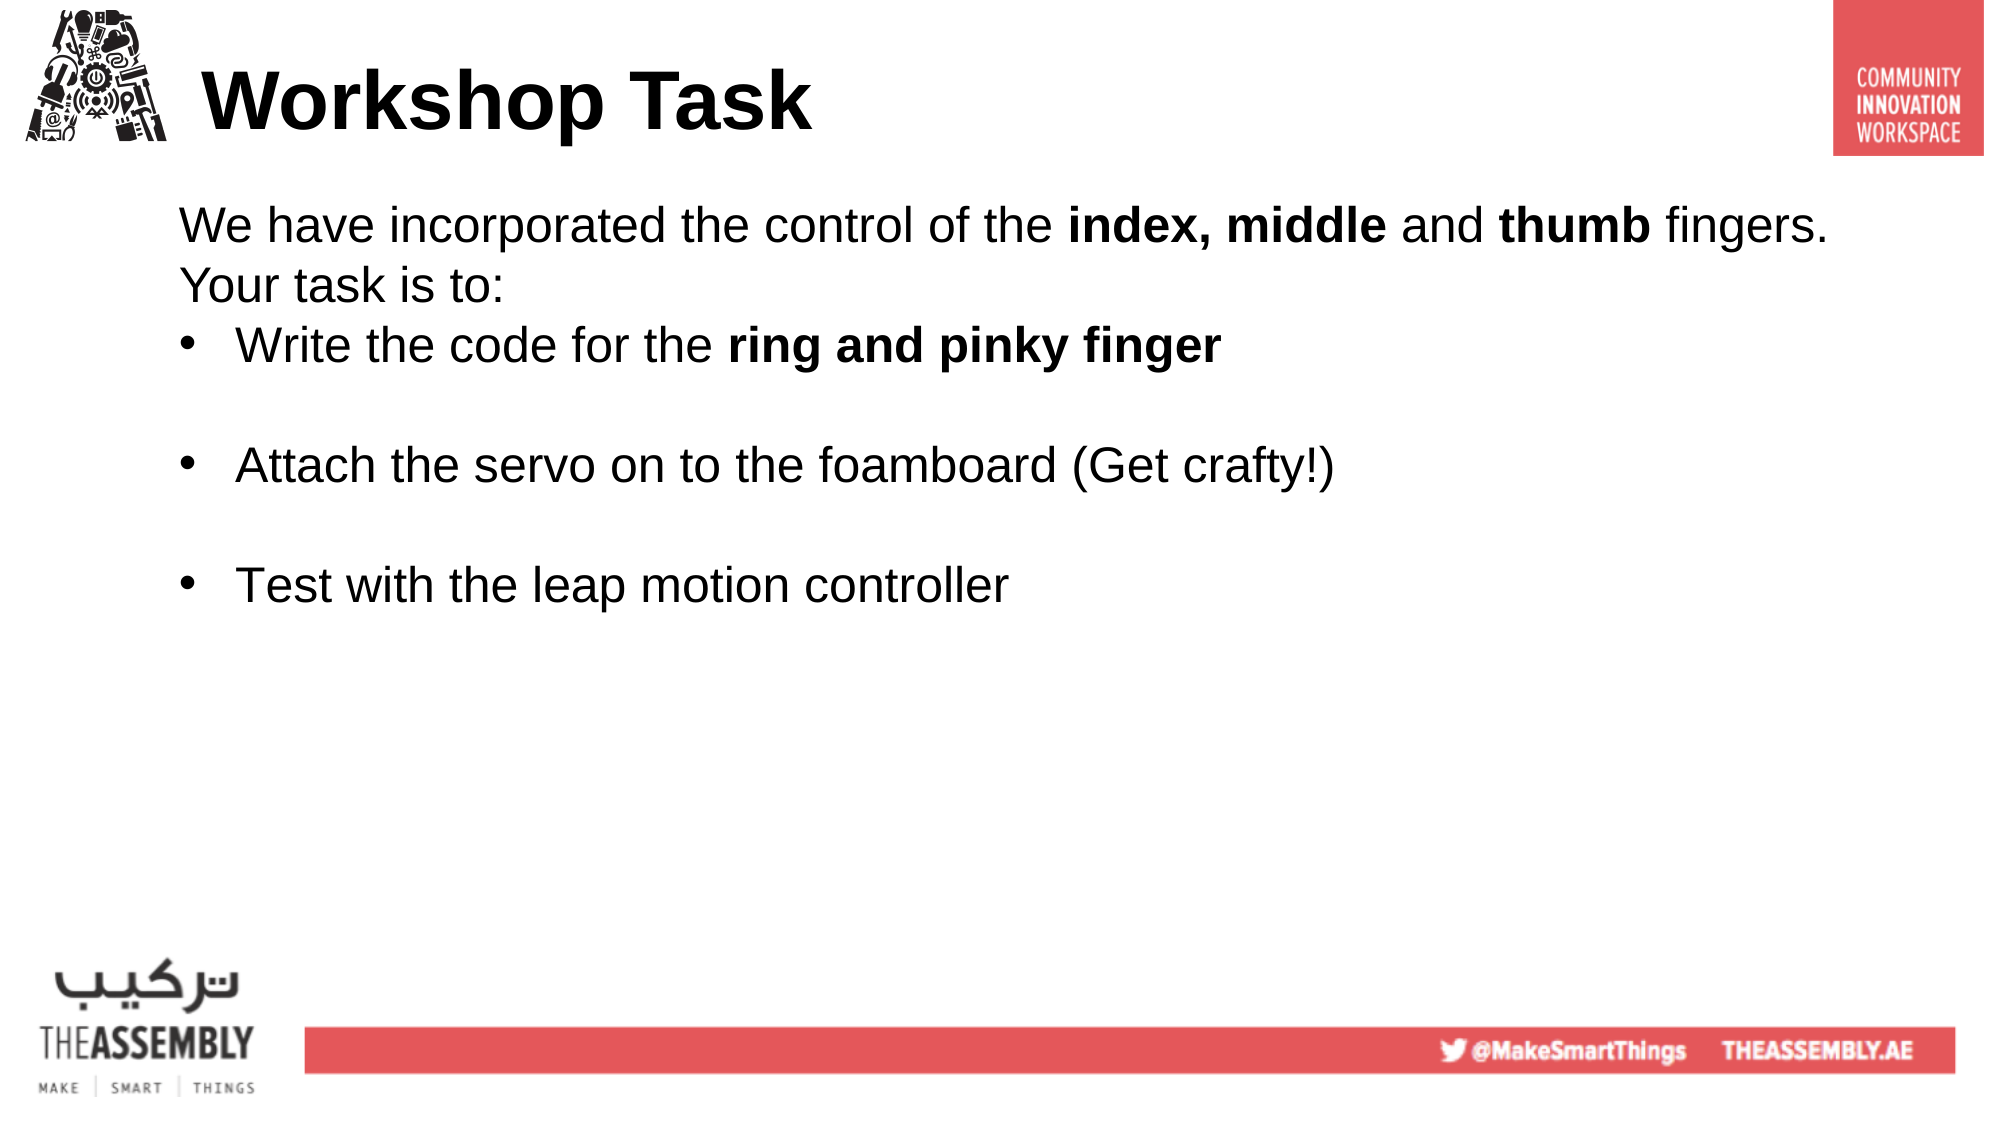

Workshop Task
We have incorporated the control of the index, middle and thumb fingers.
Your task is to:
Write the code for the ring and pinky finger

Attach the servo on to the foamboard (Get crafty!)

Test with the leap motion controller